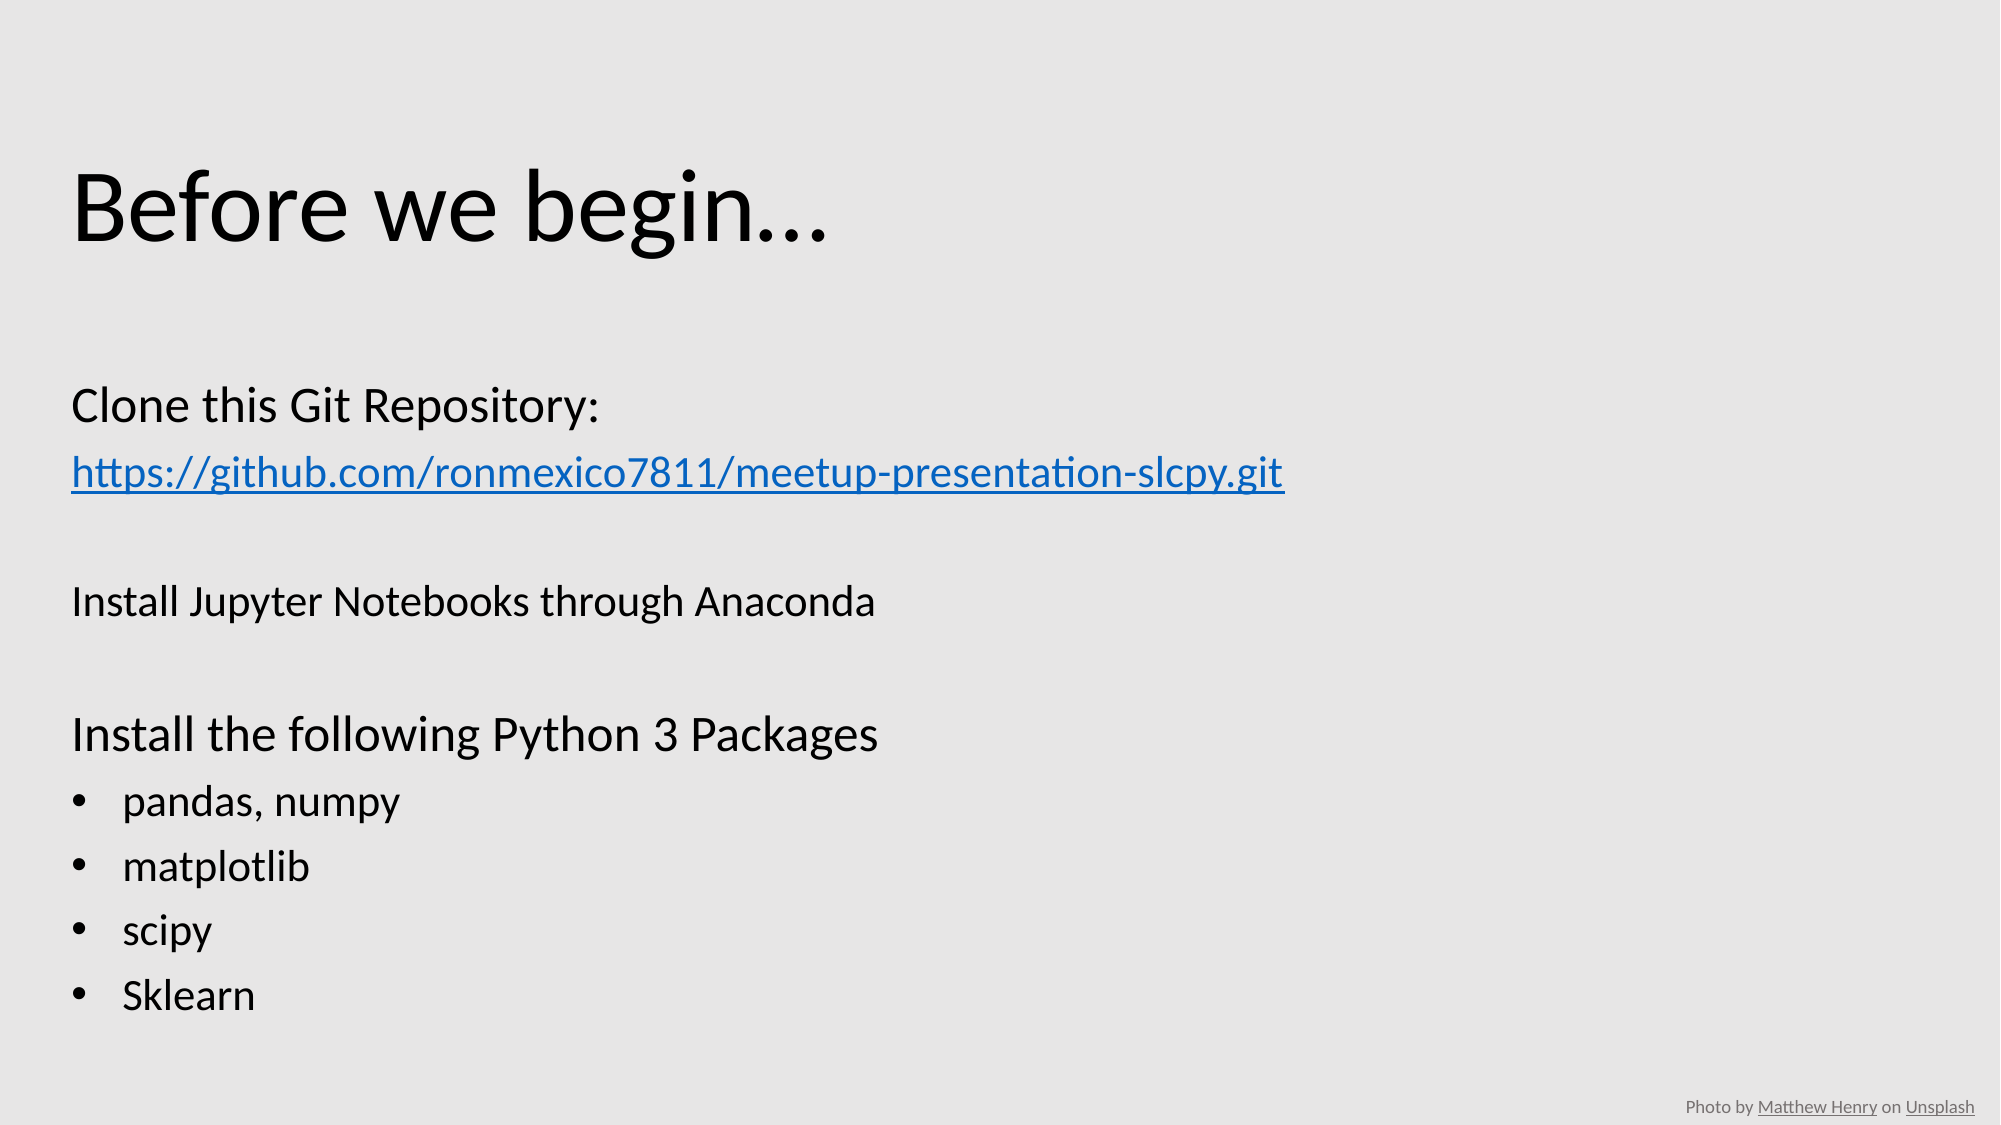

# Before we begin…
Clone this Git Repository:
https://github.com/ronmexico7811/meetup-presentation-slcpy.git

Install Jupyter Notebooks through Anaconda

Install the following Python 3 Packages
pandas, numpy
matplotlib
scipy
Sklearn

Photo by Matthew Henry on Unsplash